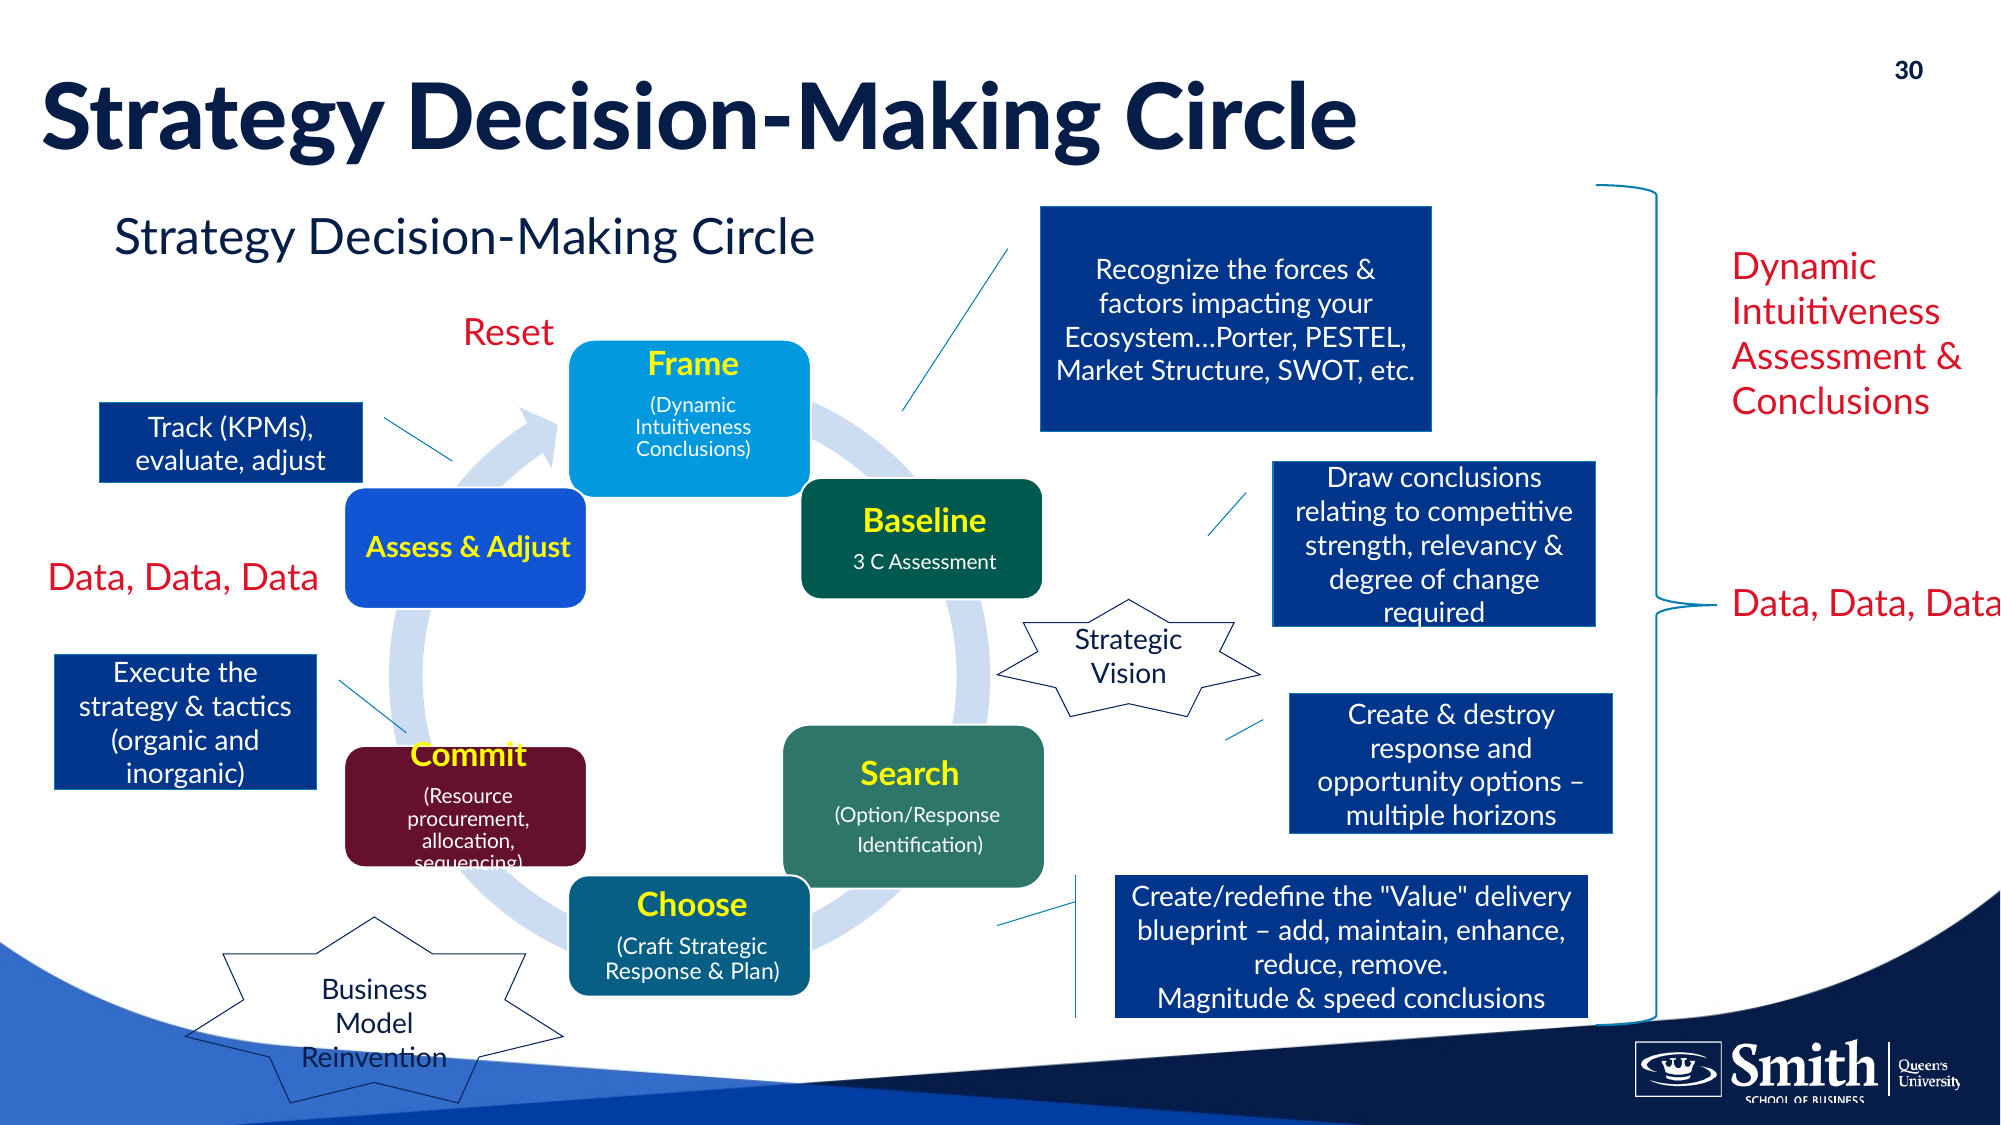

# Strategy Decision-Making Circle

Strategy Decision-Making Circle
Recognize the forces & factors impacting your Ecosystem…Porter, PESTEL, Market Structure, SWOT, etc.
Dynamic Intuitiveness Assessment & Conclusions
Reset
Frame
(Dynamic Intuitiveness Conclusions)

Baseline
3 C Assessment
Search
(Option/Response
 Identification)
Choose
(Craft Strategic Response & Plan)
Commit
(Resource procurement, allocation, sequencing)
Assess & Adjust
Track (KPMs), evaluate, adjust
Draw conclusions relating to competitive strength, relevancy & degree of change required
Data, Data, Data
Data, Data, Data
Strategic Vision
Execute the strategy & tactics (organic and inorganic)
Create & destroy response and opportunity options – multiple horizons
Create/redefine the "Value" delivery blueprint – add, maintain, enhance, reduce, remove.
Magnitude & speed conclusions

Business Model Reinvention
30